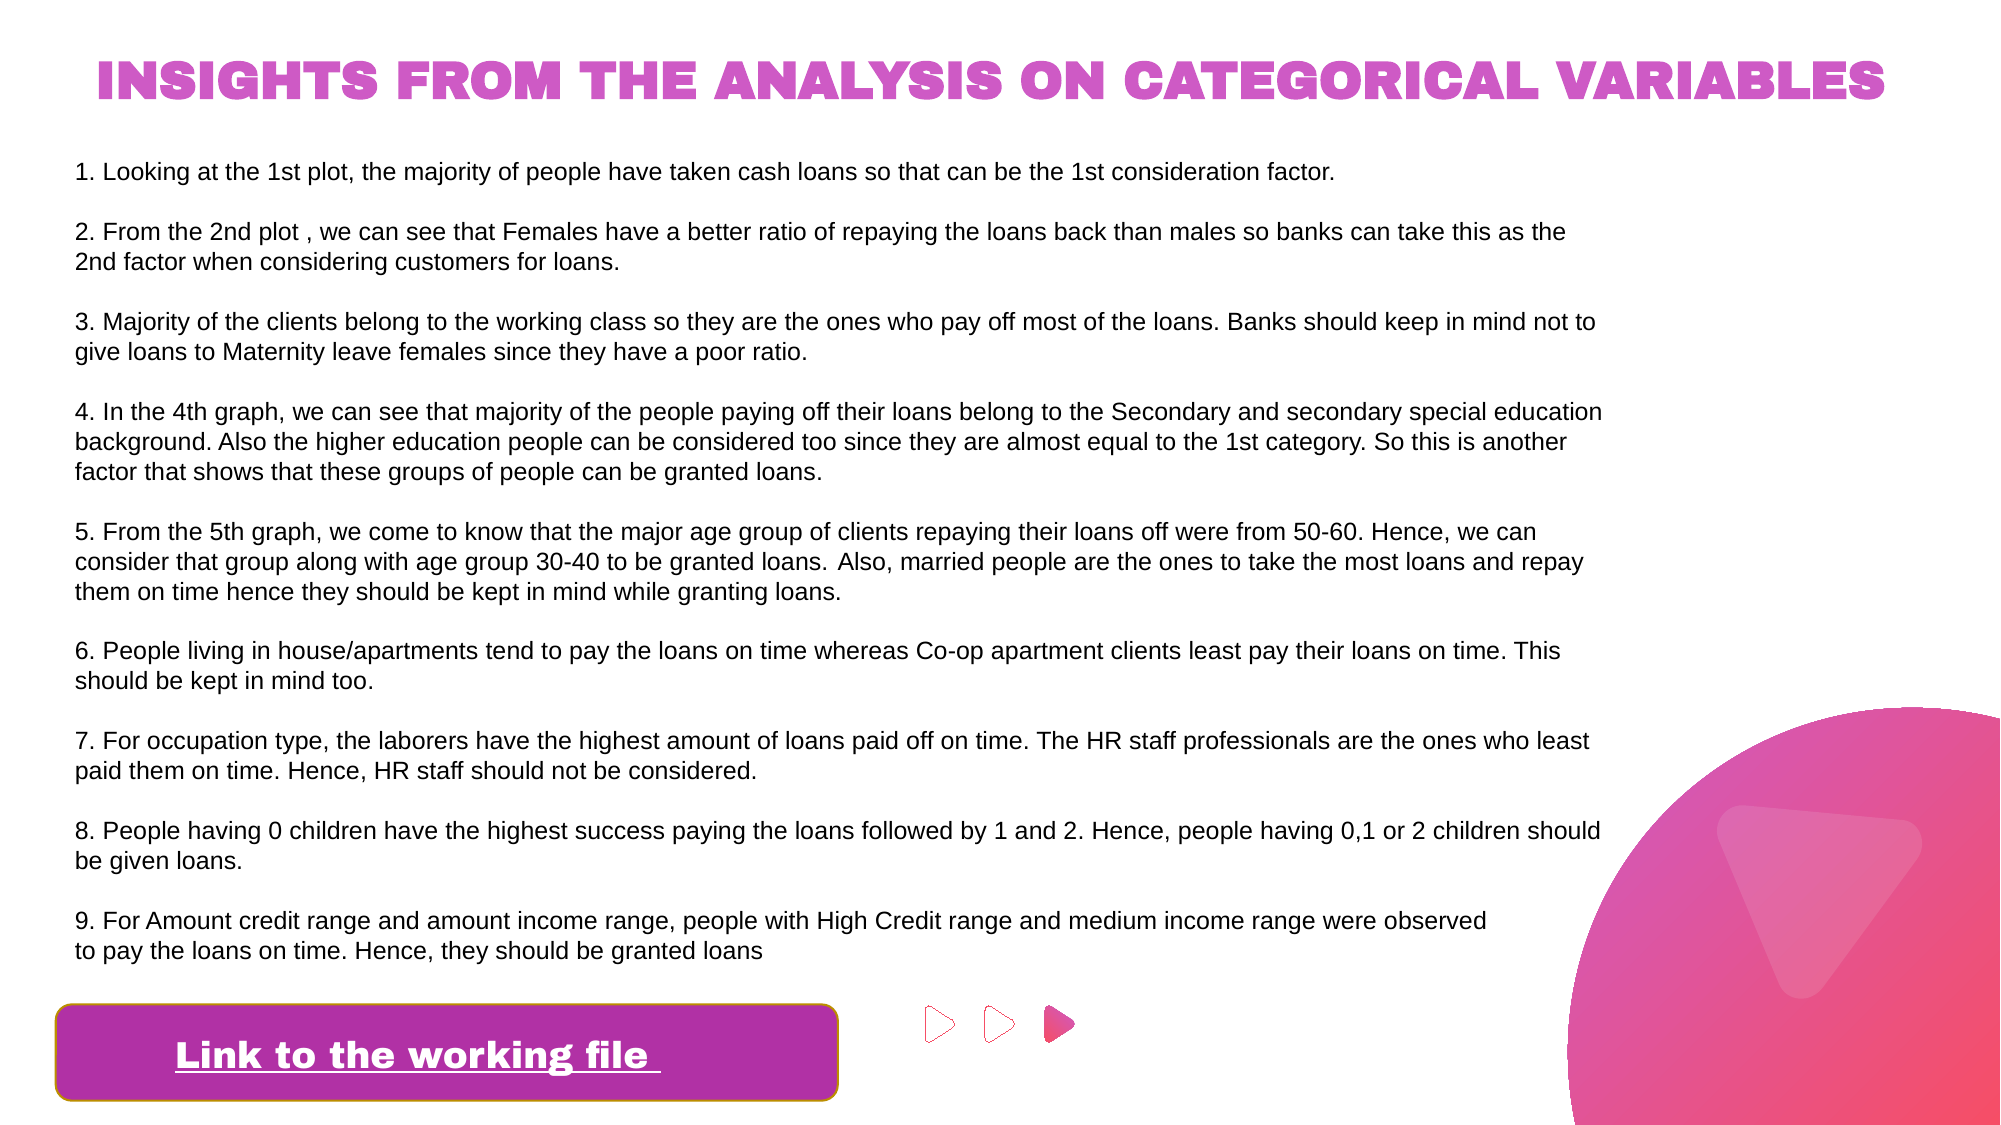

INSIGHTS FROM THE ANALYSIS ON CATEGORICAL VARIABLES
1. Looking at the 1st plot, the majority of people have taken cash loans so that can be the 1st consideration factor.

2. From the 2nd plot , we can see that Females have a better ratio of repaying the loans back than males so banks can take this as the 2nd factor when considering customers for loans.

3. Majority of the clients belong to the working class so they are the ones who pay off most of the loans. Banks should keep in mind not to give loans to Maternity leave females since they have a poor ratio.

4. In the 4th graph, we can see that majority of the people paying off their loans belong to the Secondary and secondary special education background. Also the higher education people can be considered too since they are almost equal to the 1st category. So this is another factor that shows that these groups of people can be granted loans.

5. From the 5th graph, we come to know that the major age group of clients repaying their loans off were from 50-60. Hence, we can consider that group along with age group 30-40 to be granted loans. Also, married people are the ones to take the most loans and repay them on time hence they should be kept in mind while granting loans.

6. People living in house/apartments tend to pay the loans on time whereas Co-op apartment clients least pay their loans on time. This should be kept in mind too.

7. For occupation type, the laborers have the highest amount of loans paid off on time. The HR staff professionals are the ones who least paid them on time. Hence, HR staff should not be considered.

8. People having 0 children have the highest success paying the loans followed by 1 and 2. Hence, people having 0,1 or 2 children should be given loans.

9. For Amount credit range and amount income range, people with High Credit range and medium income range were observed
to pay the loans on time. Hence, they should be granted loans

Link to the working file